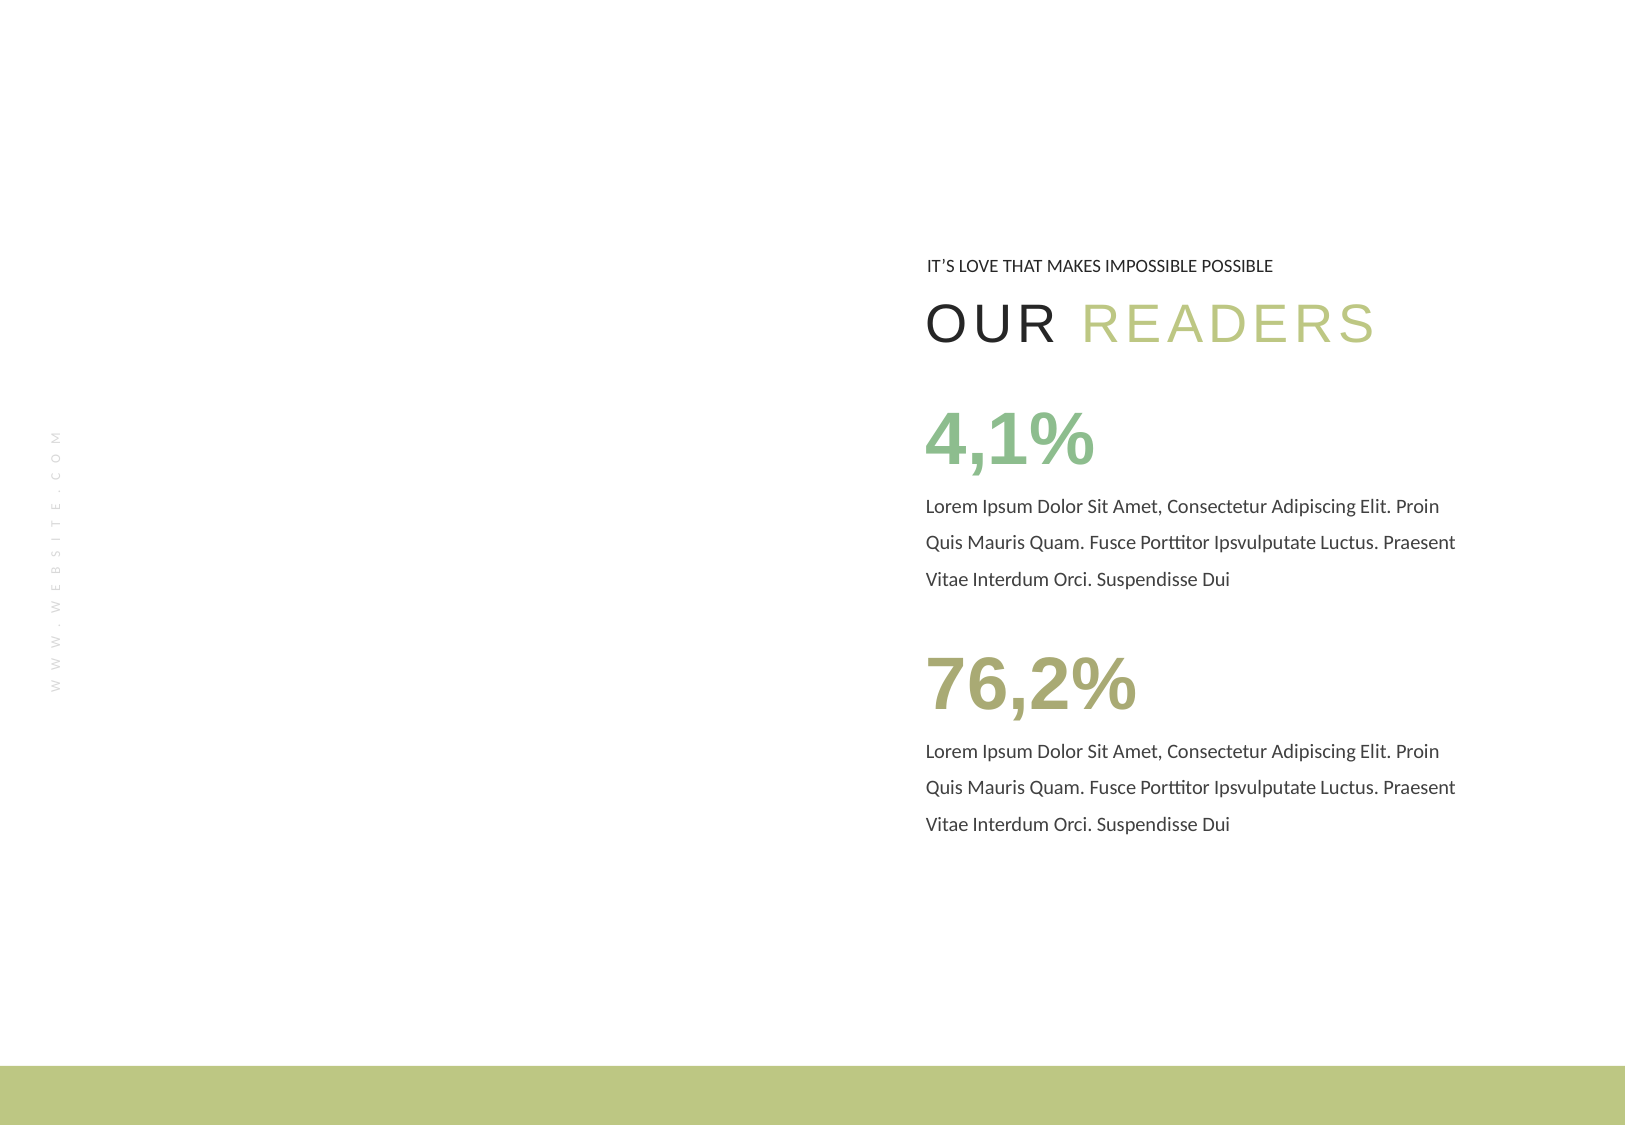

IT’S LOVE THAT MAKES IMPOSSIBLE POSSIBLE
OUR READERS

4,1%
Lorem Ipsum Dolor Sit Amet, Consectetur Adipiscing Elit. Proin Quis Mauris Quam. Fusce Porttitor Ipsvulputate Luctus. Praesent Vitae Interdum Orci. Suspendisse Dui
WWW.WEBSITE.COM
76,2%
Lorem Ipsum Dolor Sit Amet, Consectetur Adipiscing Elit. Proin Quis Mauris Quam. Fusce Porttitor Ipsvulputate Luctus. Praesent Vitae Interdum Orci. Suspendisse Dui